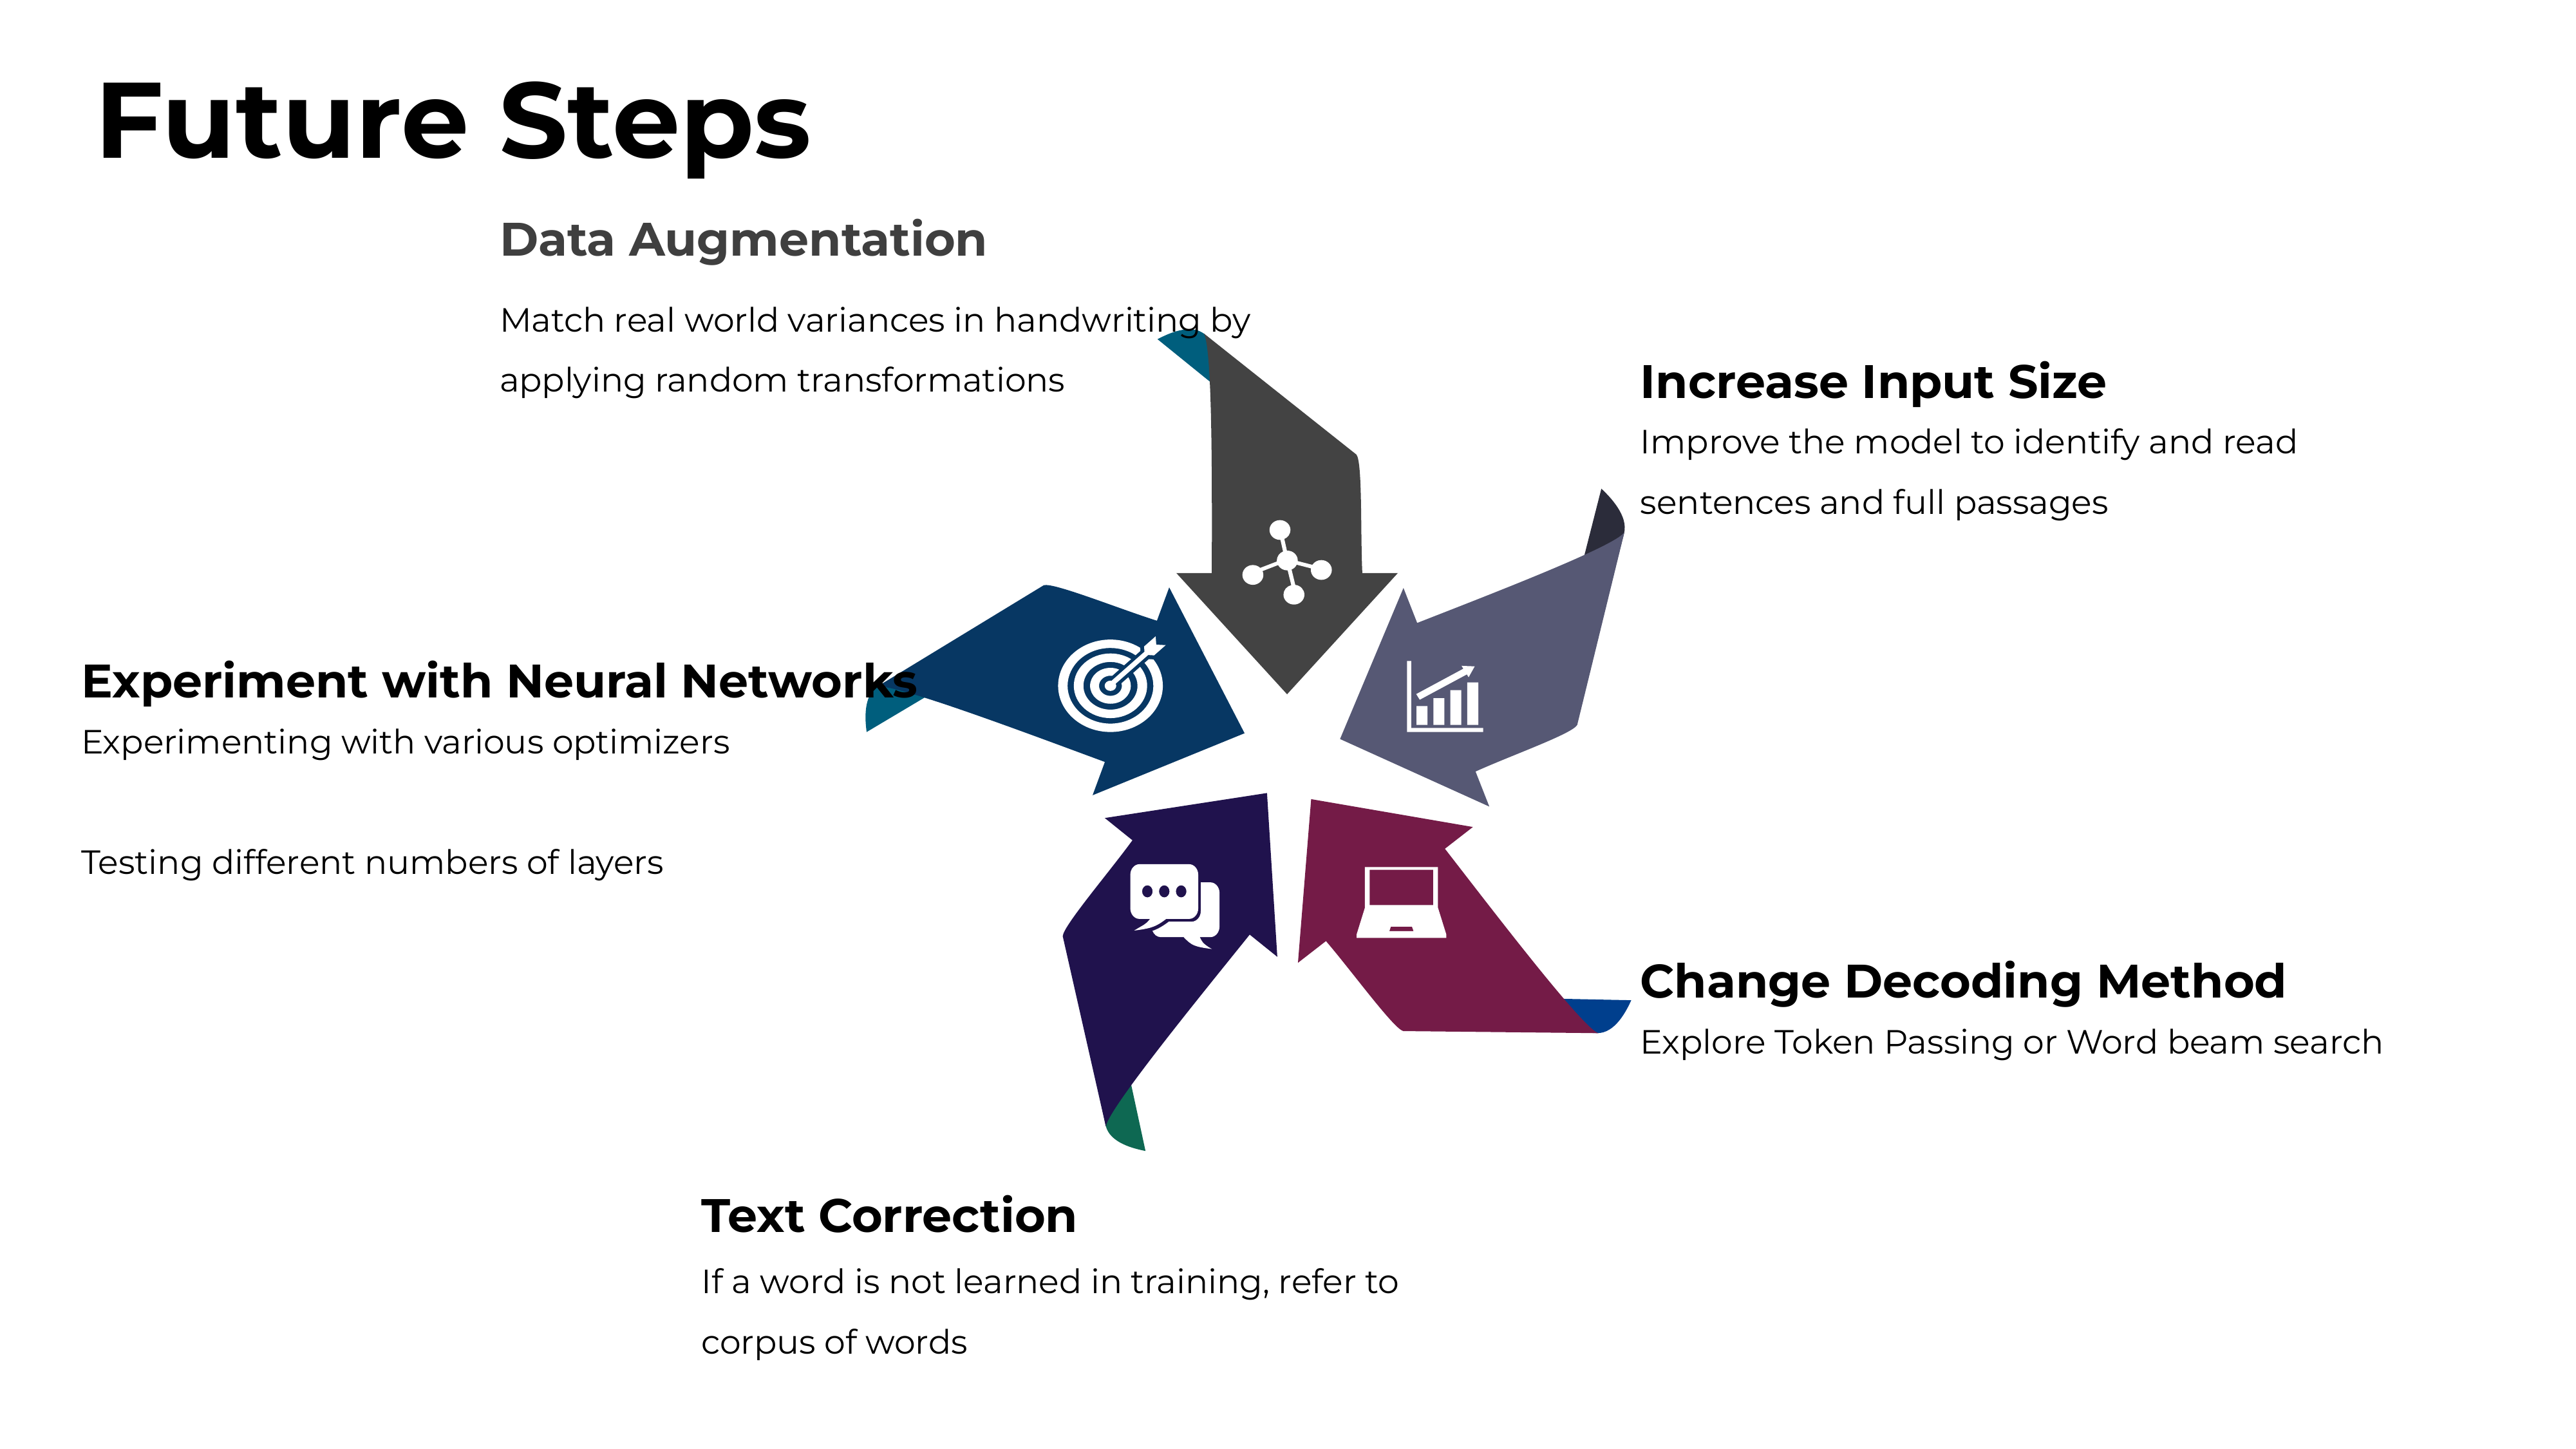

Future Steps
Data Augmentation
Match real world variances in handwriting by applying random transformations

Increase Input Size
Improve the model to identify and read sentences and full passages

Experiment with Neural Networks
Experimenting with various optimizers

Testing different numbers of layers

Change Decoding Method
Explore Token Passing or Word beam search
Text Correction
If a word is not learned in training, refer to corpus of words